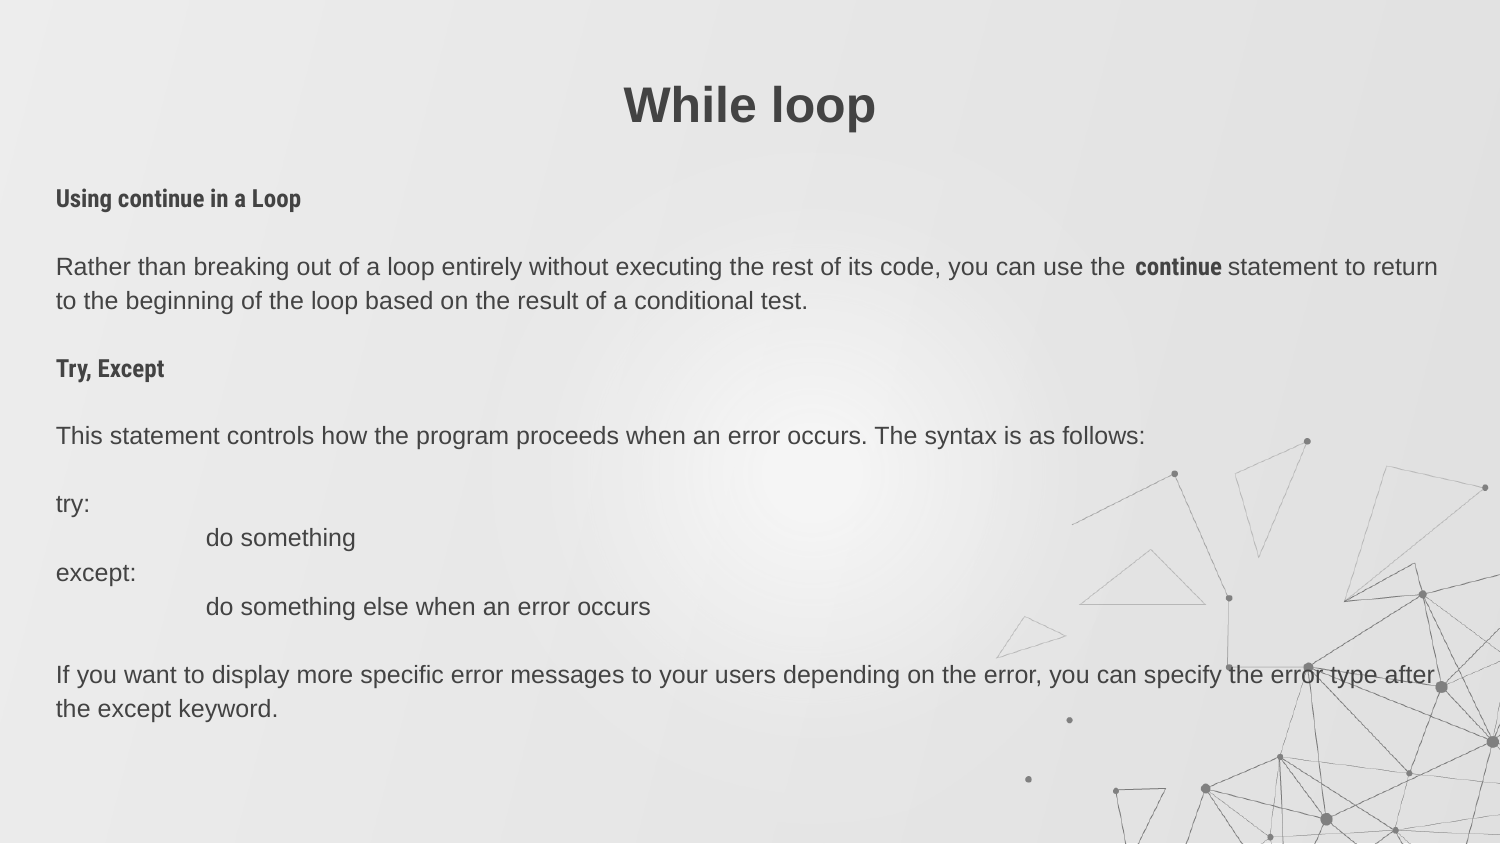

# While loop
Using continue in a Loop
Rather than breaking out of a loop entirely without executing the rest of its code, you can use the continue statement to return to the beginning of the loop based on the result of a conditional test.
Try, Except
This statement controls how the program proceeds when an error occurs. The syntax is as follows:
try:
	do something
except:
	do something else when an error occurs
If you want to display more specific error messages to your users depending on the error, you can specify the error type after the except keyword.